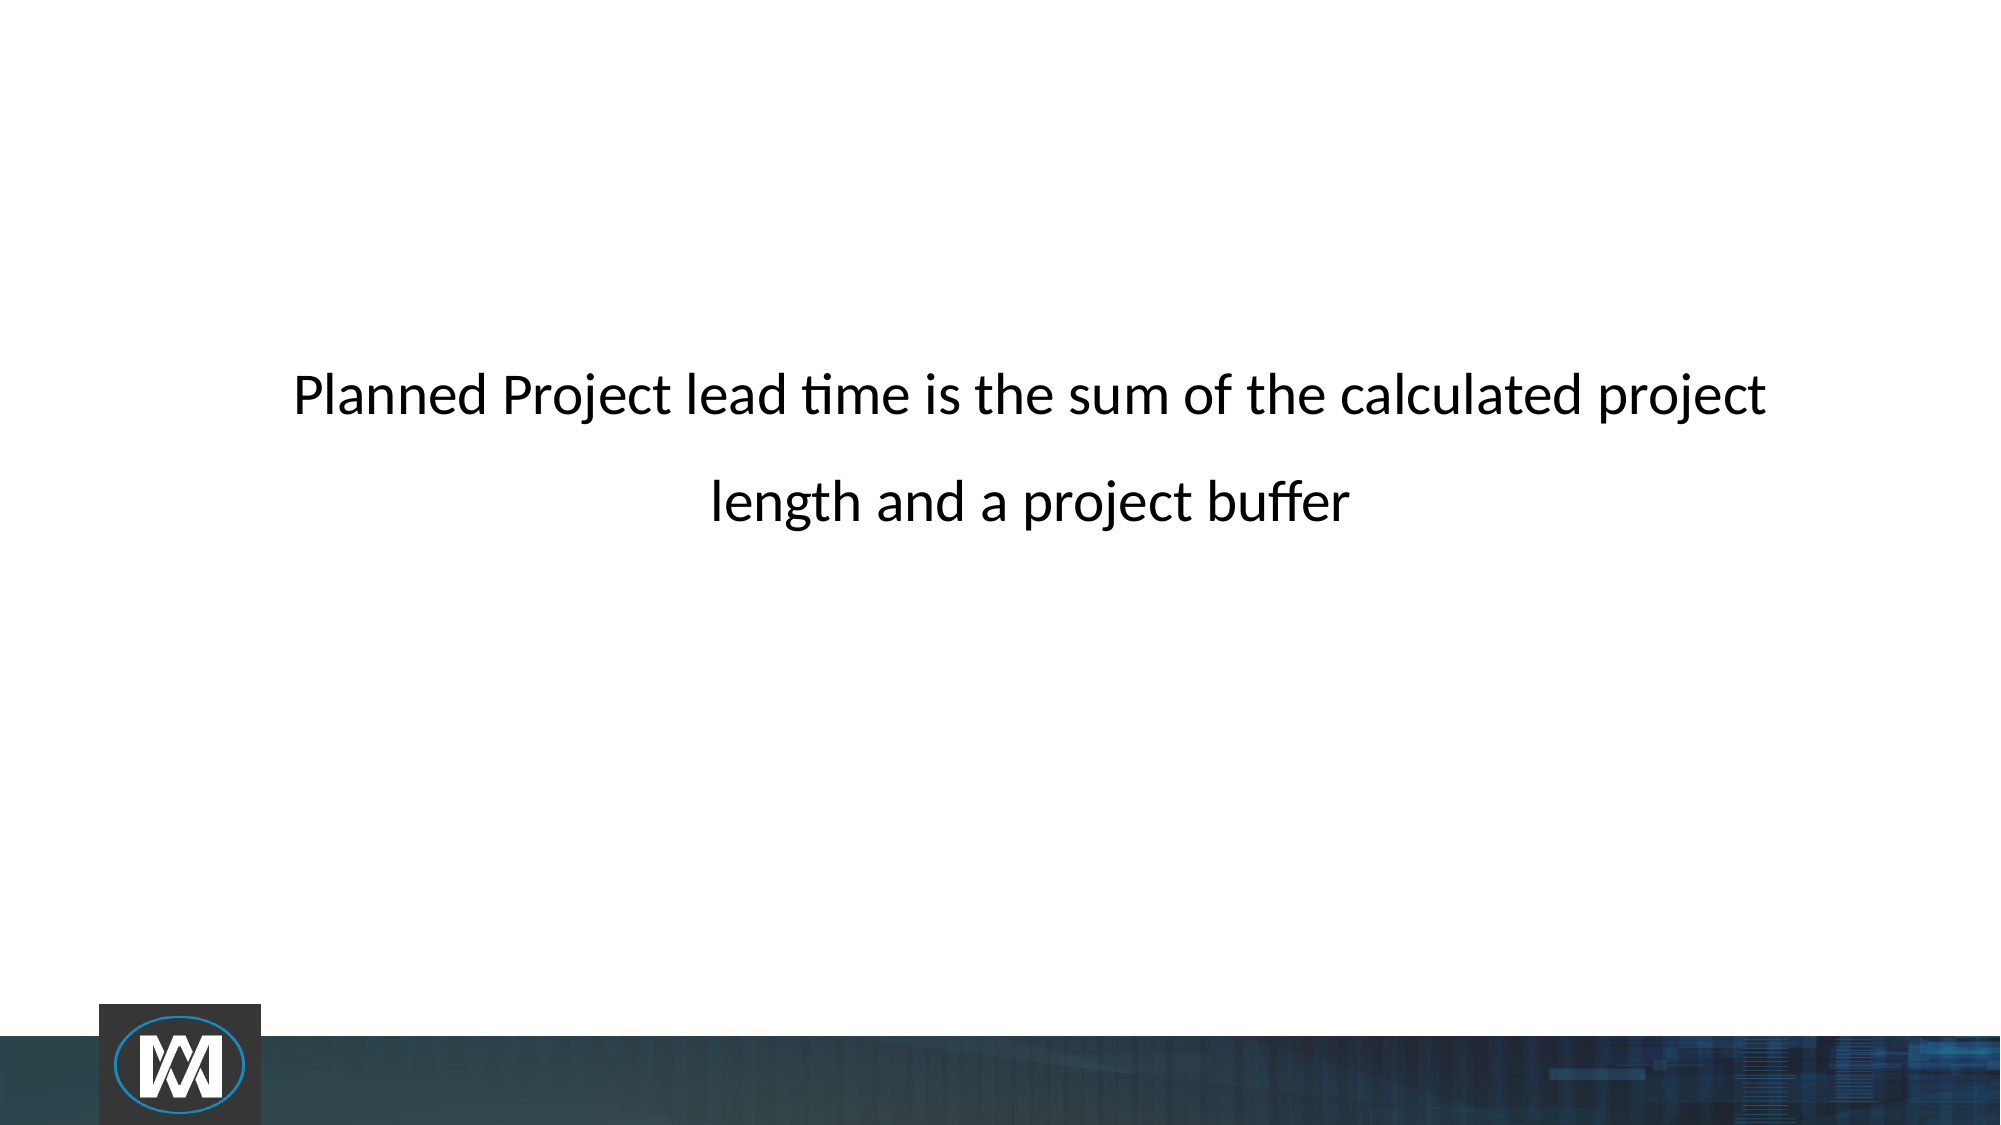

# Planned Project lead time is the sum of the calculated project length and a project buffer